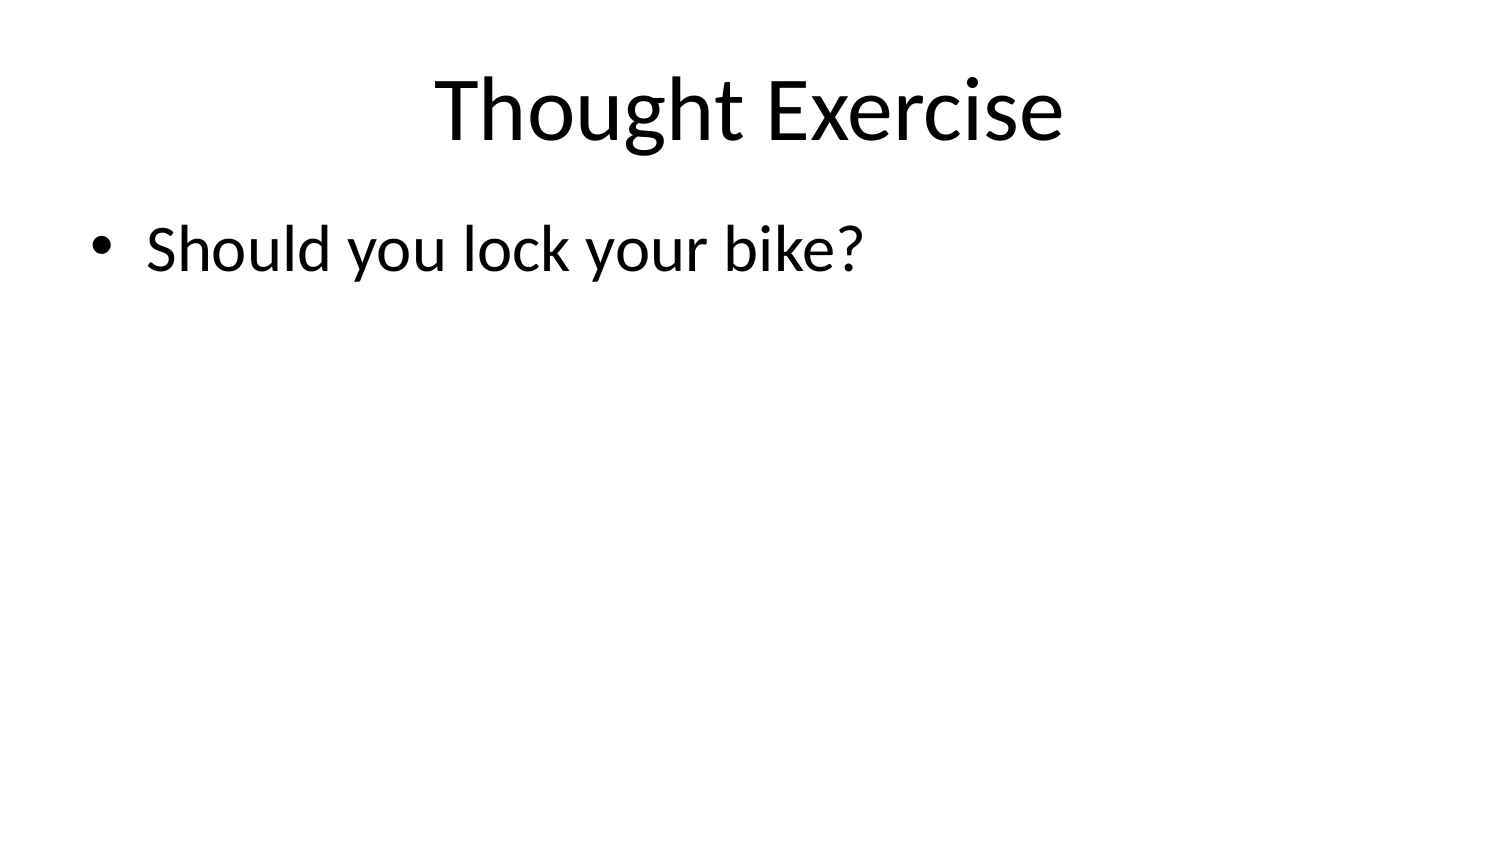

# Thought Exercise
Should you lock your bike?